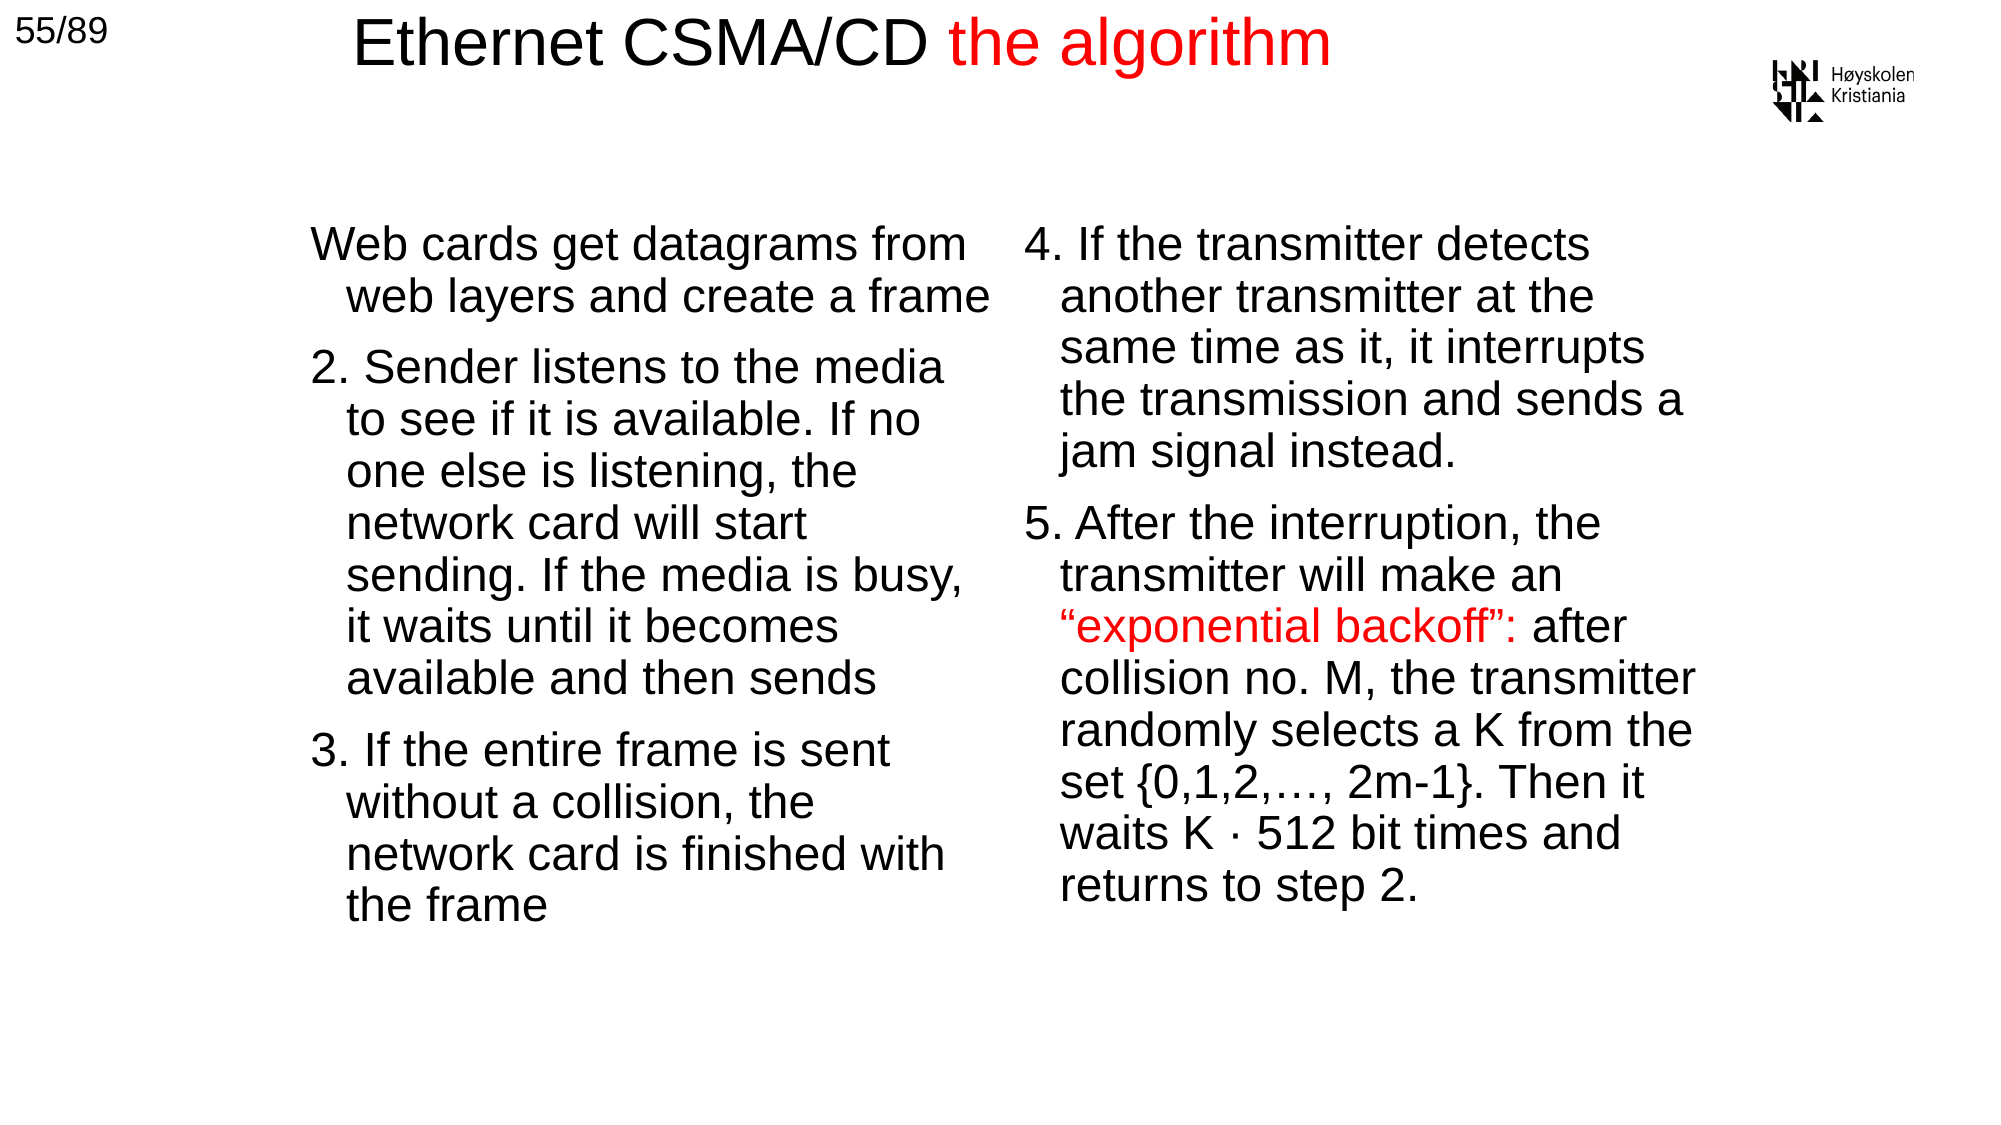

# Ethernet CSMA/CD the algorithm
55/89
Web cards get datagrams from web layers and create a frame
2. Sender listens to the media to see if it is available. If no one else is listening, the network card will start sending. If the media is busy, it waits until it becomes available and then sends
3. If the entire frame is sent without a collision, the network card is finished with the frame
4. If the transmitter detects another transmitter at the same time as it, it interrupts the transmission and sends a jam signal instead.
5. After the interruption, the transmitter will make an “exponential backoff”: after collision no. M, the transmitter randomly selects a K from the set {0,1,2,…, 2m-1}. Then it waits K · 512 bit times and returns to step 2.